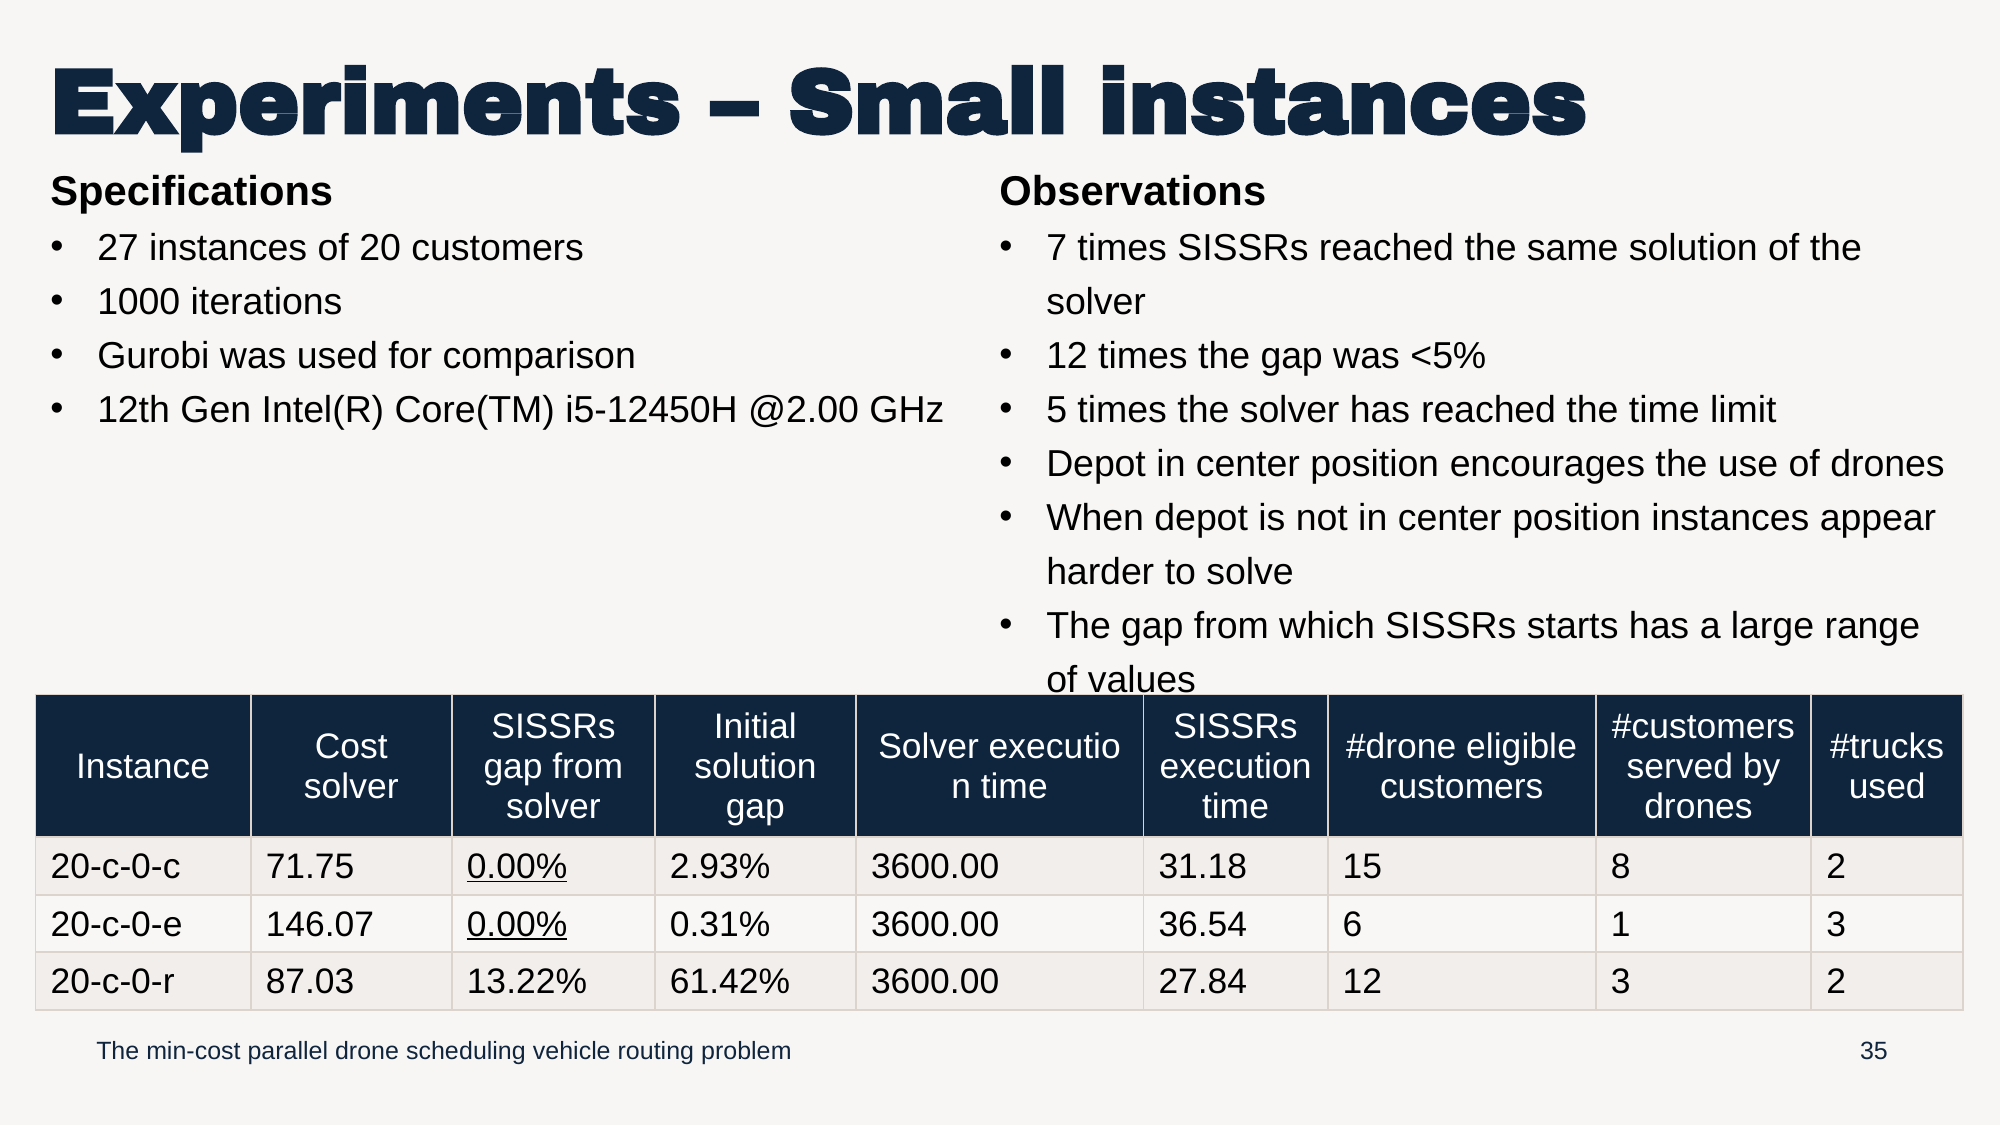

Experiments – Small instances
Specifications
27 instances of 20 customers
1000 iterations
Gurobi was used for comparison
12th Gen Intel(R) Core(TM) i5-12450H @2.00 GHz

Observations
7 times SISSRs reached the same solution of the solver
12 times the gap was <5%
5 times the solver has reached the time limit
Depot in center position encourages the use of drones
When depot is not in center position instances appear harder to solve
The gap from which SISSRs starts has a large range of values
| Instance | Cost solver | SISSRs gap from solver | Initial solution gap | Solver execution time | SISSRs execution time | #drone eligible customers | #customers served by drones | #trucks used |
| --- | --- | --- | --- | --- | --- | --- | --- | --- |
| 20-c-0-c | 71.75 | 0.00% | 2.93% | 3600.00 | 31.18 | 15 | 8 | 2 |
| 20-c-0-e | 146.07 | 0.00% | 0.31% | 3600.00 | 36.54 | 6 | 1 | 3 |
| 20-c-0-r | 87.03 | 13.22% | 61.42% | 3600.00 | 27.84 | 12 | 3 | 2 |
The min-cost parallel drone scheduling vehicle routing problem
35